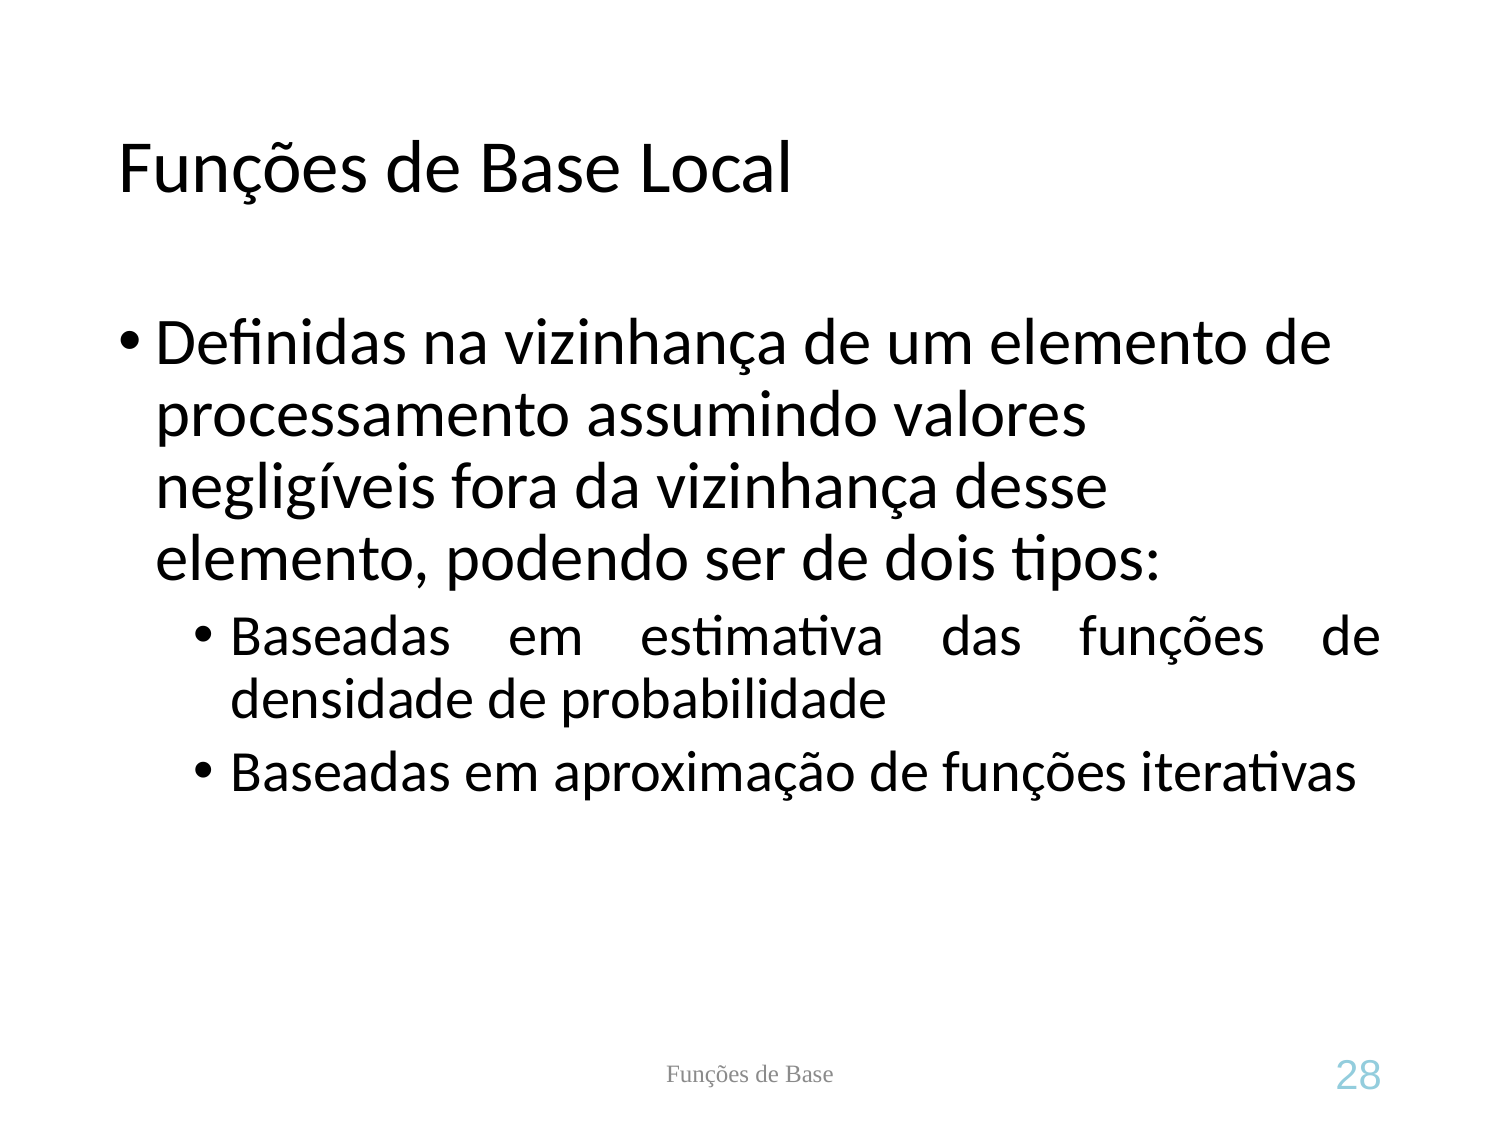

# Funções de Base Local
Definidas na vizinhança de um elemento de processamento assumindo valores negligíveis fora da vizinhança desse elemento, podendo ser de dois tipos:
Baseadas em estimativa das funções de densidade de probabilidade
Baseadas em aproximação de funções iterativas
Funções de Base
28